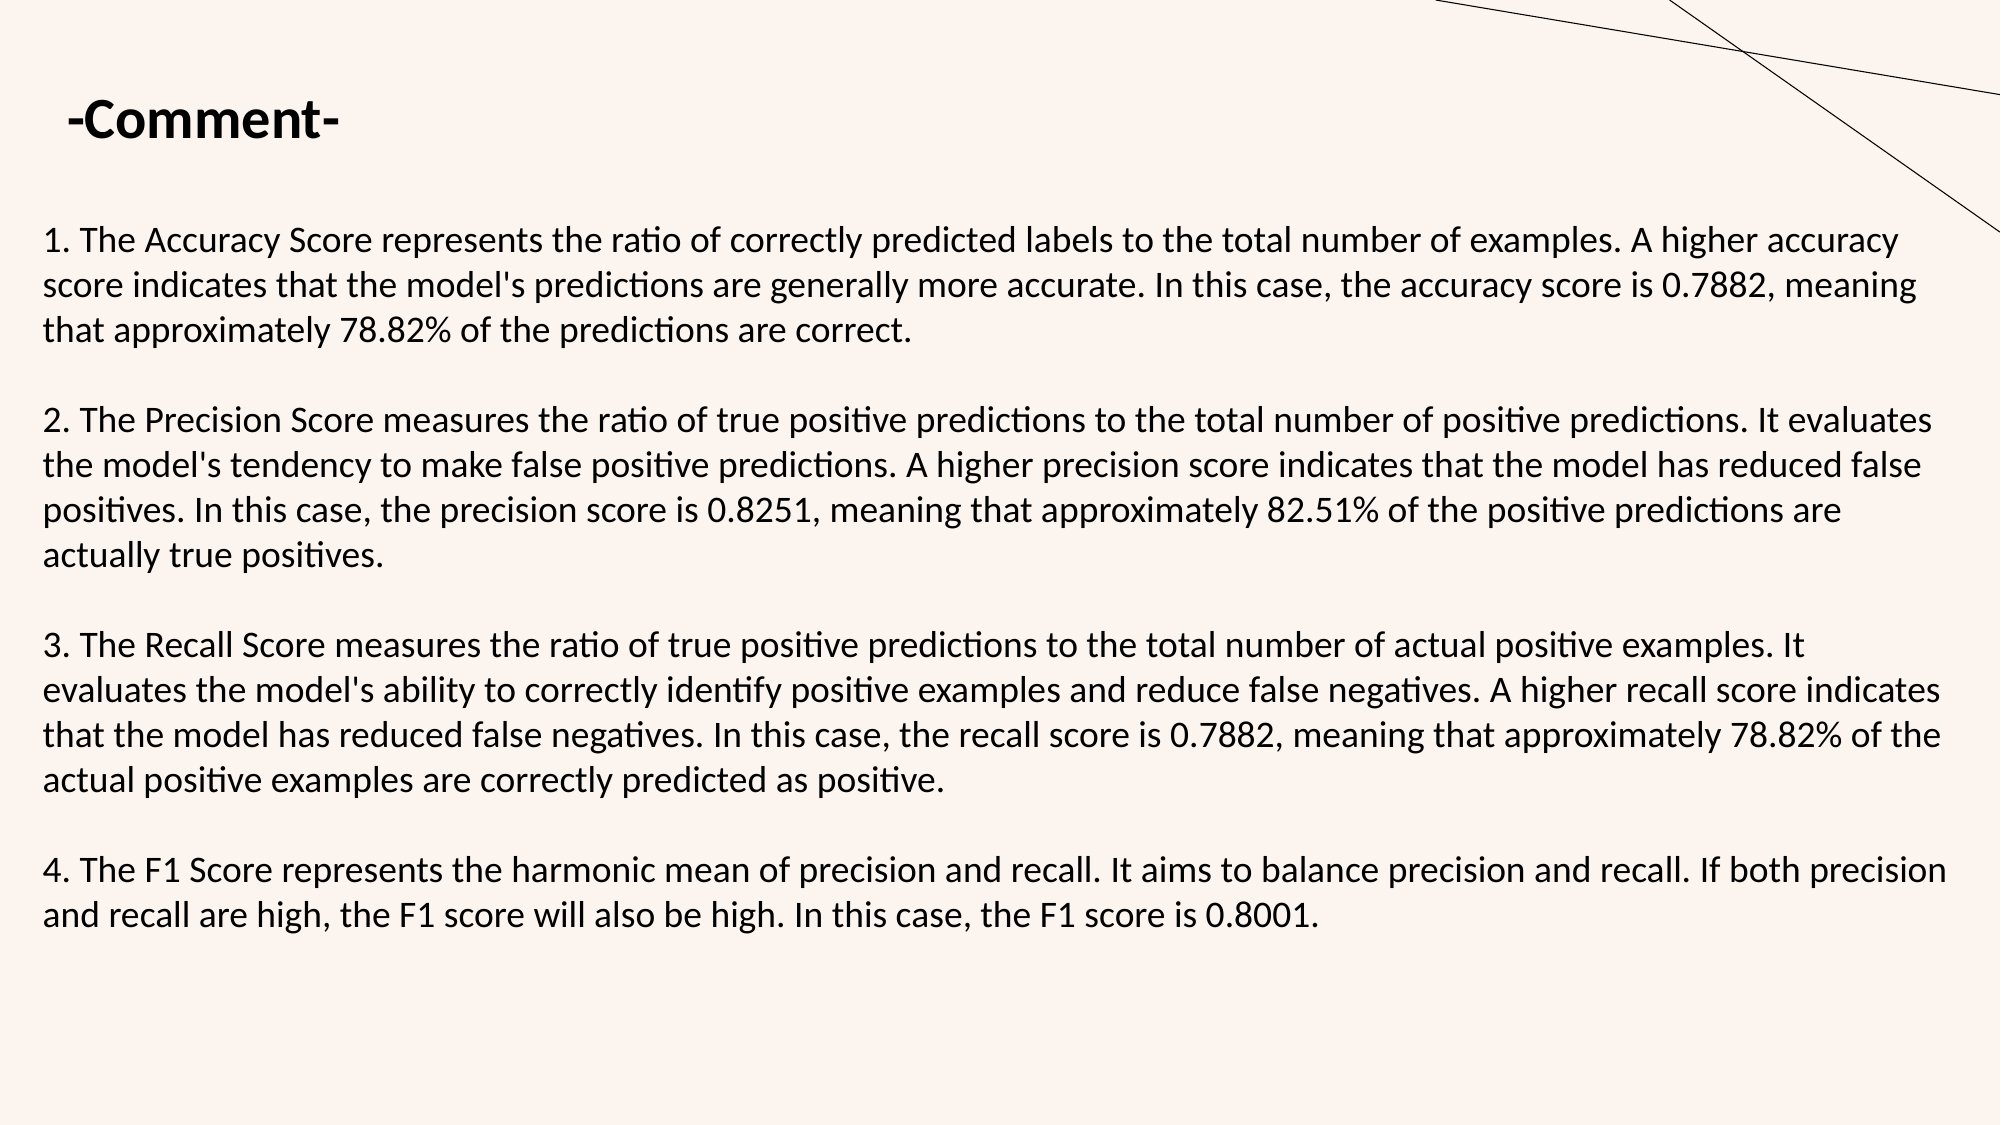

-Comment-
 The Accuracy Score represents the ratio of correctly predicted labels to the total number of examples. A higher accuracy score indicates that the model's predictions are generally more accurate. In this case, the accuracy score is 0.7882, meaning that approximately 78.82% of the predictions are correct.

 The Precision Score measures the ratio of true positive predictions to the total number of positive predictions. It evaluates the model's tendency to make false positive predictions. A higher precision score indicates that the model has reduced false positives. In this case, the precision score is 0.8251, meaning that approximately 82.51% of the positive predictions are actually true positives.

 The Recall Score measures the ratio of true positive predictions to the total number of actual positive examples. It evaluates the model's ability to correctly identify positive examples and reduce false negatives. A higher recall score indicates that the model has reduced false negatives. In this case, the recall score is 0.7882, meaning that approximately 78.82% of the actual positive examples are correctly predicted as positive.

 The F1 Score represents the harmonic mean of precision and recall. It aims to balance precision and recall. If both precision and recall are high, the F1 score will also be high. In this case, the F1 score is 0.8001.